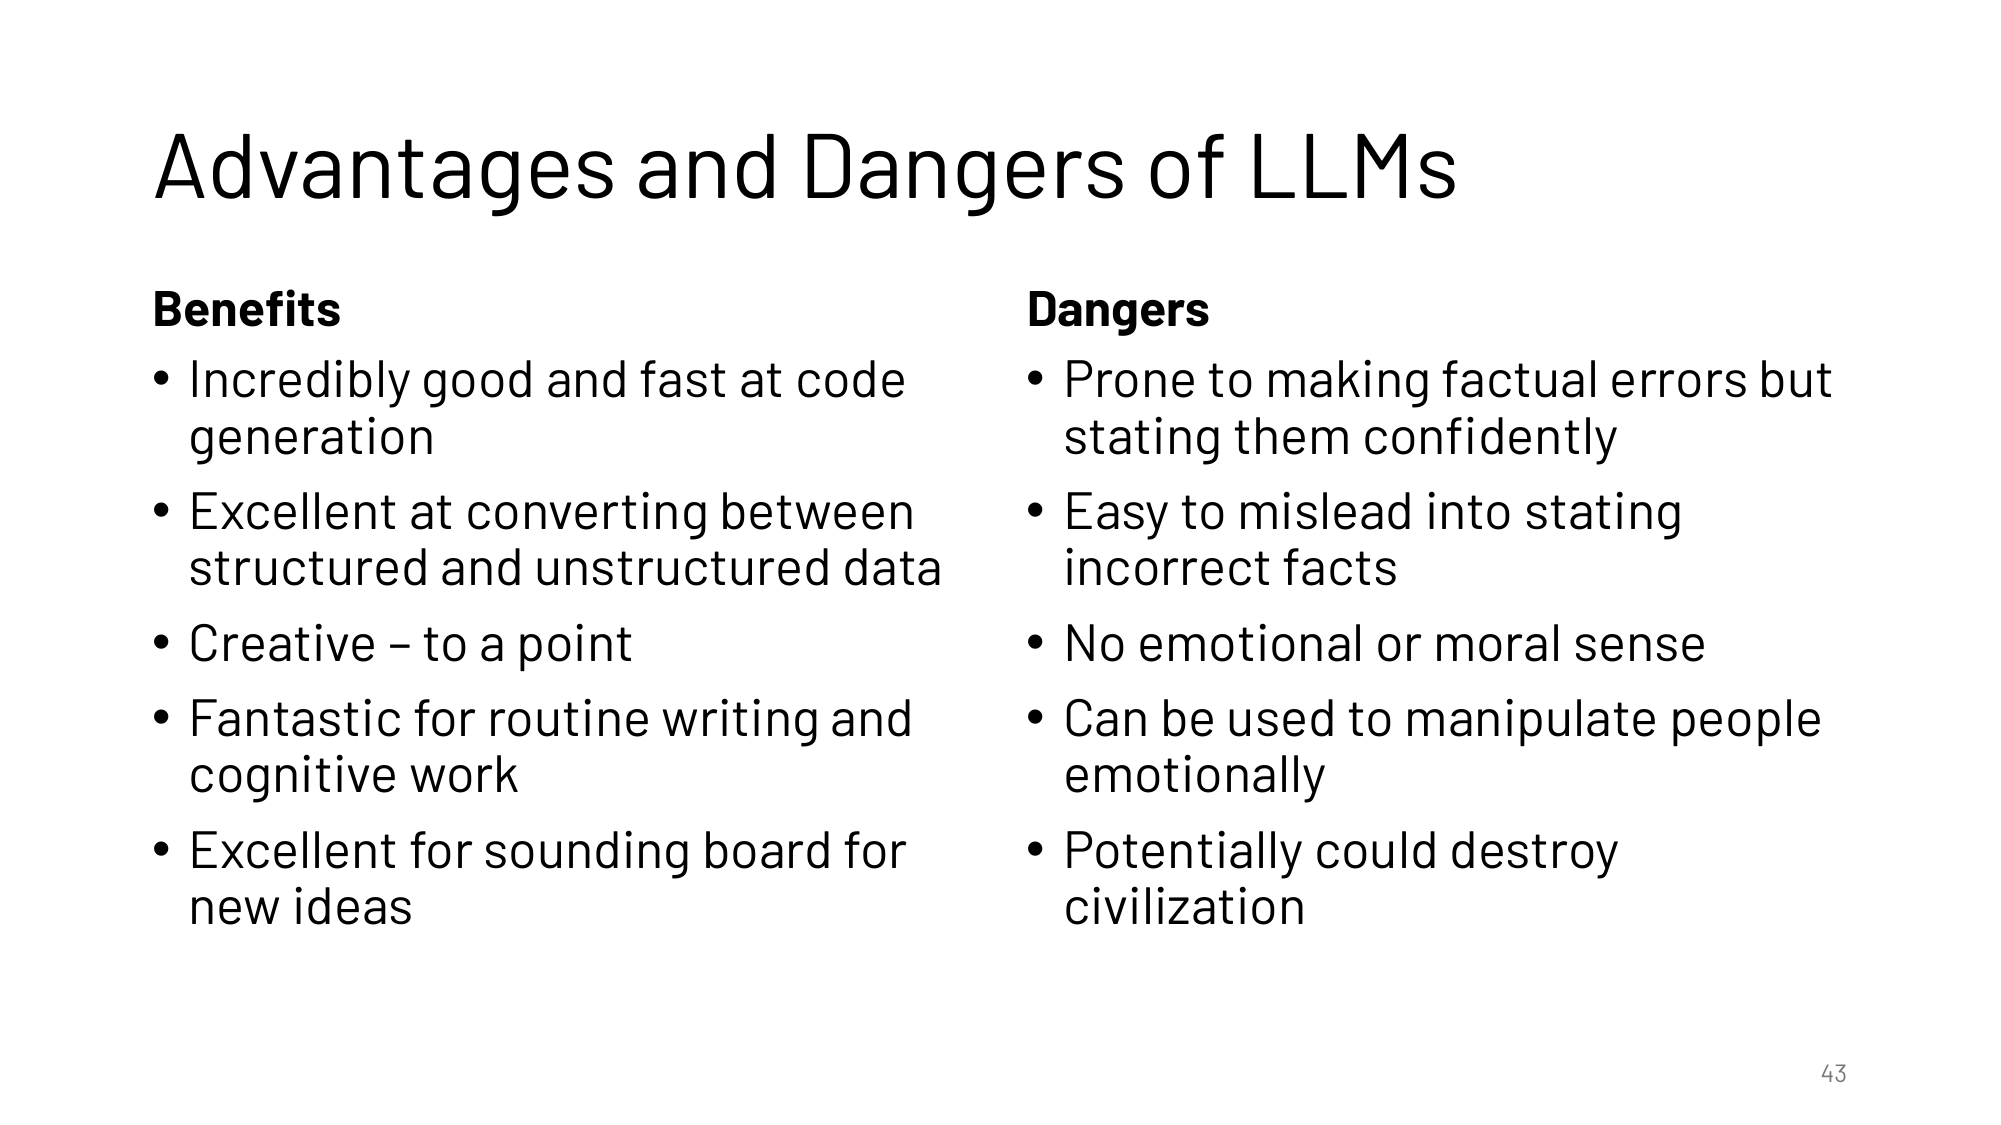

# Advantages and Dangers of LLMs
Benefits
Dangers
Incredibly good and fast at code generation
Excellent at converting between structured and unstructured data
Creative – to a point
Fantastic for routine writing and cognitive work
Excellent for sounding board for new ideas
Prone to making factual errors but stating them confidently
Easy to mislead into stating incorrect facts
No emotional or moral sense
Can be used to manipulate people emotionally
Potentially could destroy civilization

43